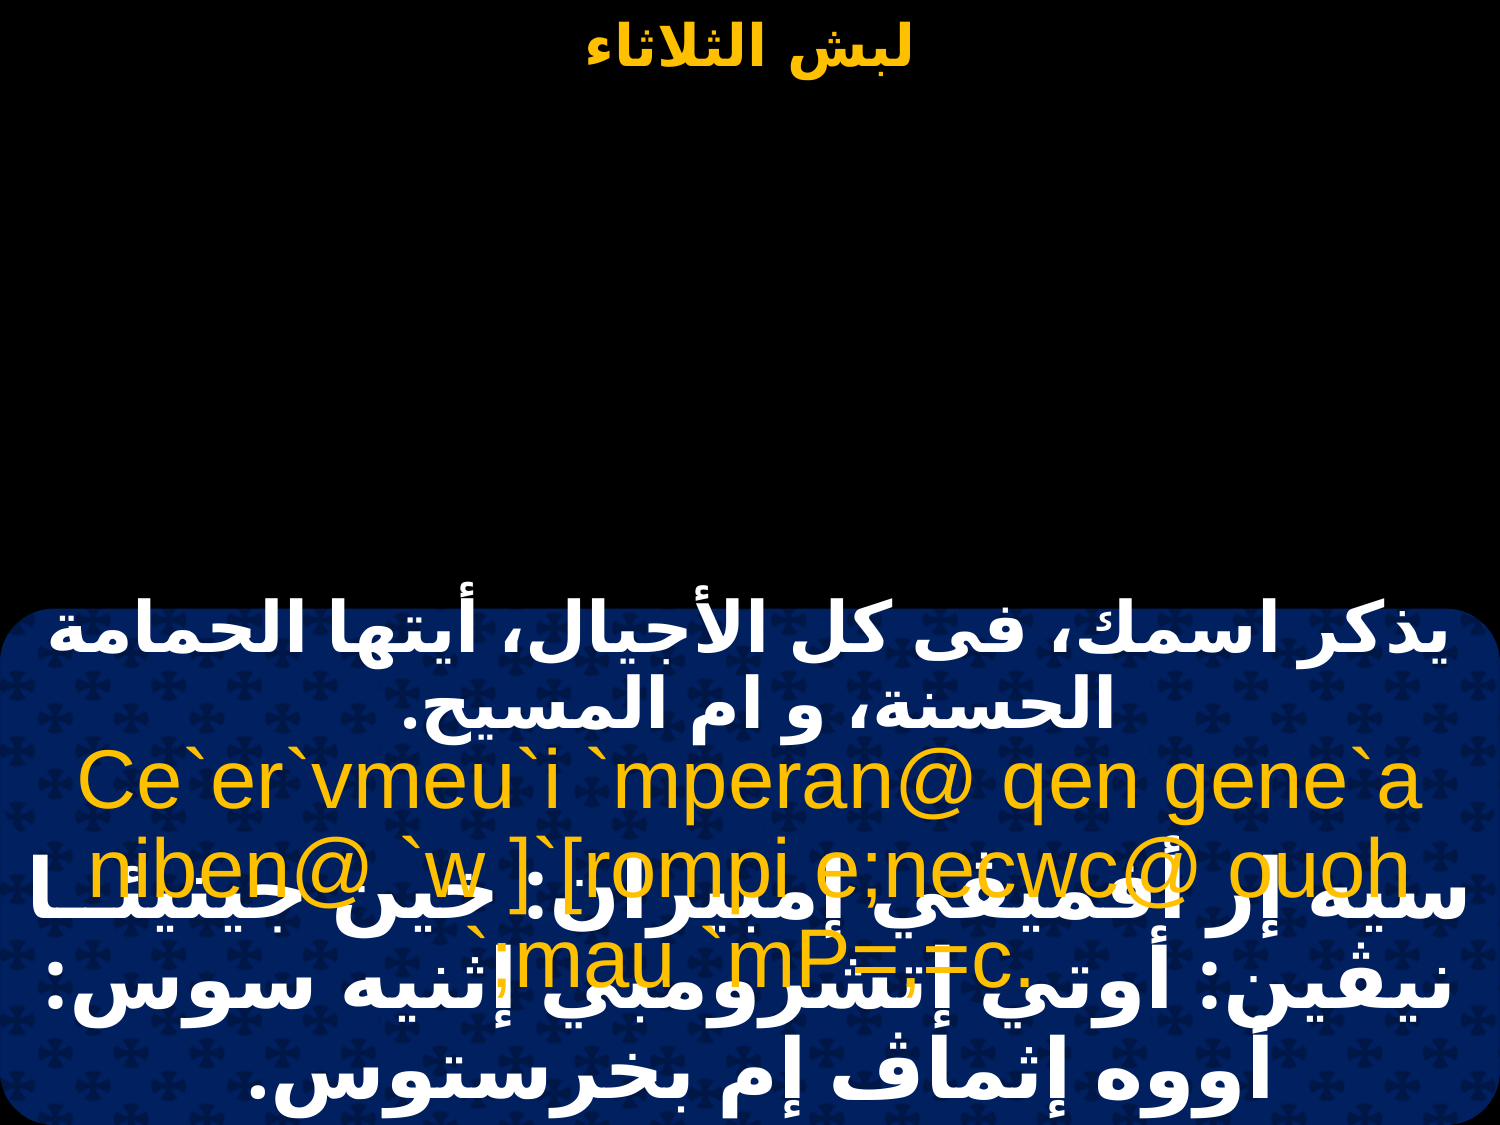

#
يذكر اسمك، فى كل الأجيال، أيتها الحمامة الحسنة، و ام المسيح.
Ce`er`vmeu`i `mperan@ qen gene`a niben@ `w ]`[rompi e;necwc@ ouoh `;mau `mP=,=c.
سيه إر أفميڤي إمبيران: خين جينيئــا نيڤين: أوتي إتشرومبي إثنيه سوس: أووه إثماڤ إم بخرستوس.